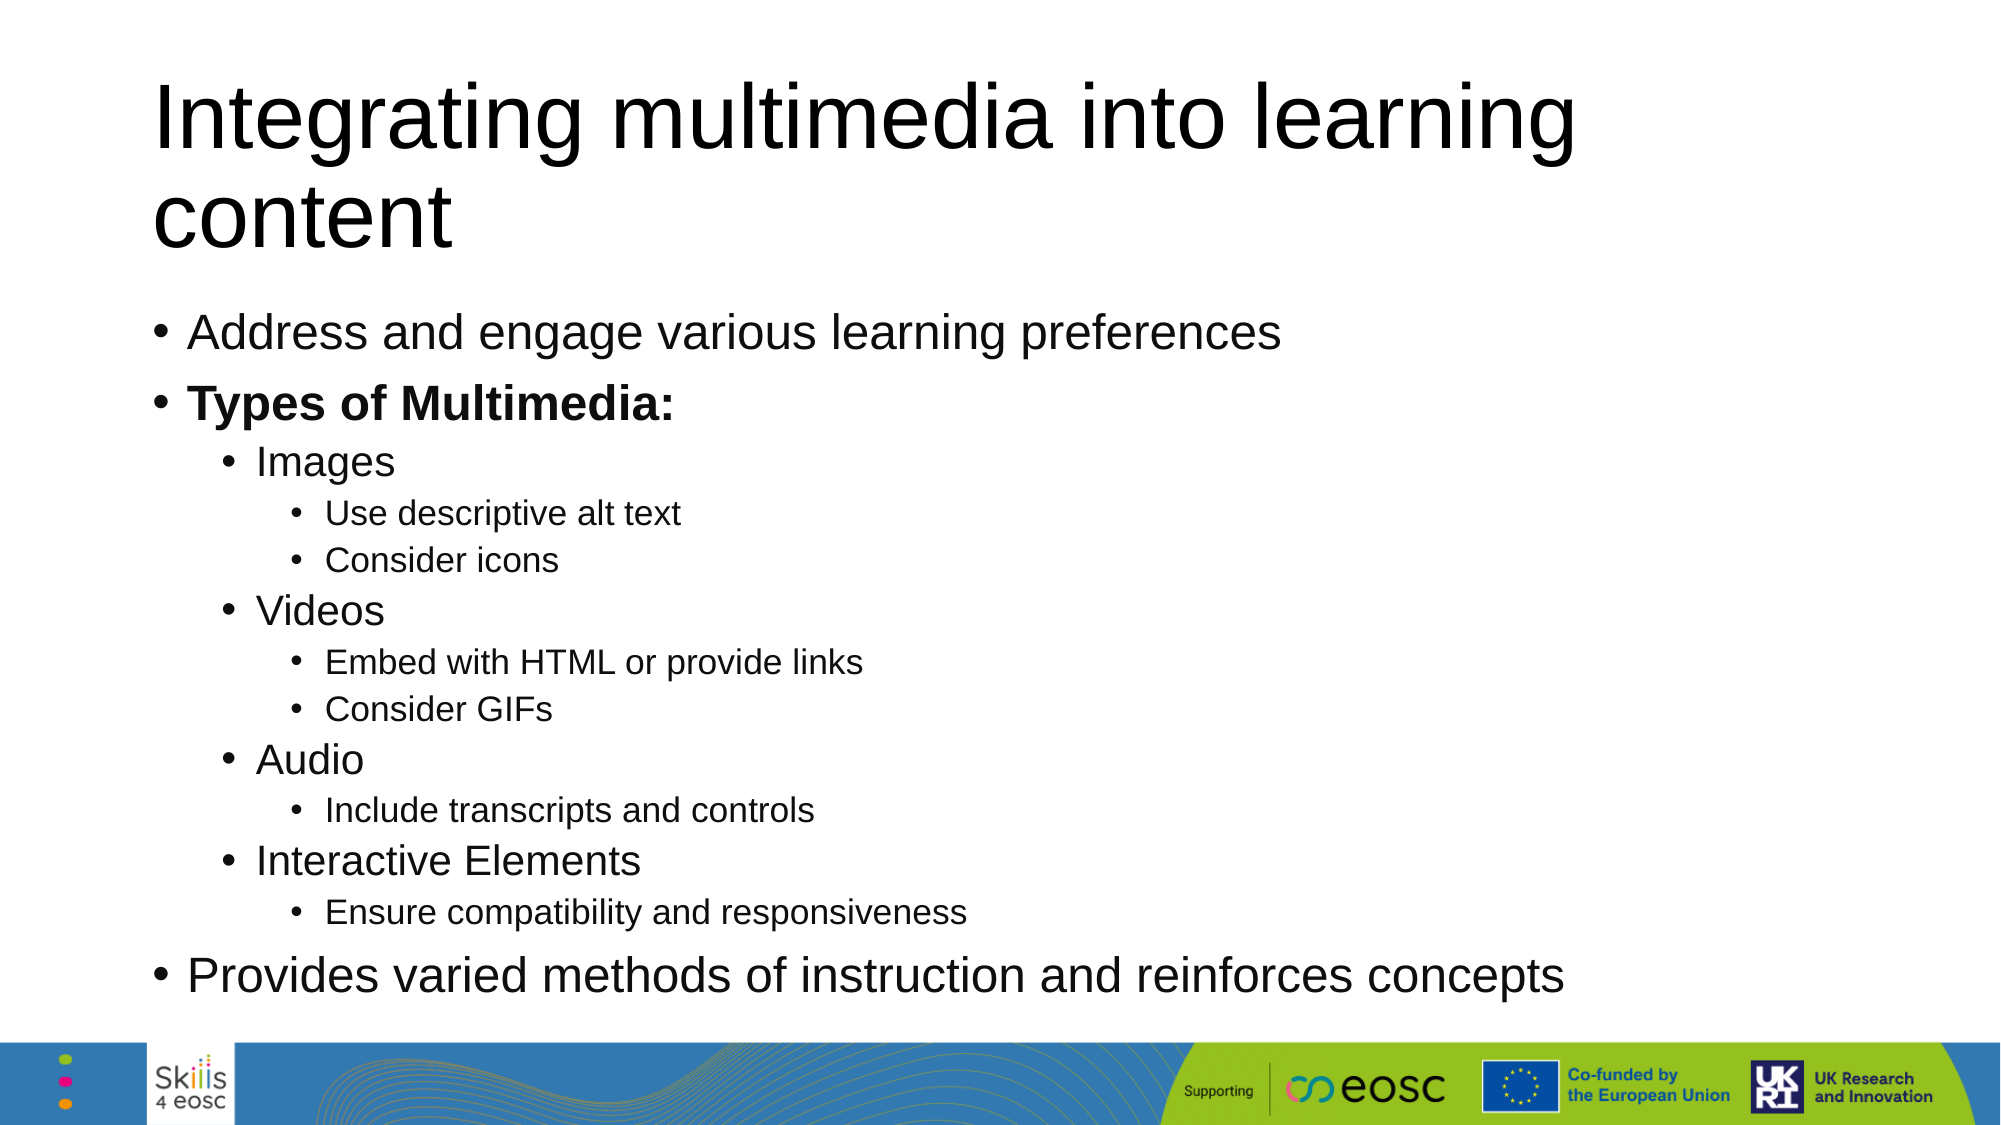

# Integrating multimedia into learning content
Address and engage various learning preferences
Types of Multimedia:
Images
Use descriptive alt text
Consider icons
Videos
Embed with HTML or provide links
Consider GIFs
Audio
Include transcripts and controls
Interactive Elements
Ensure compatibility and responsiveness
Provides varied methods of instruction and reinforces concepts